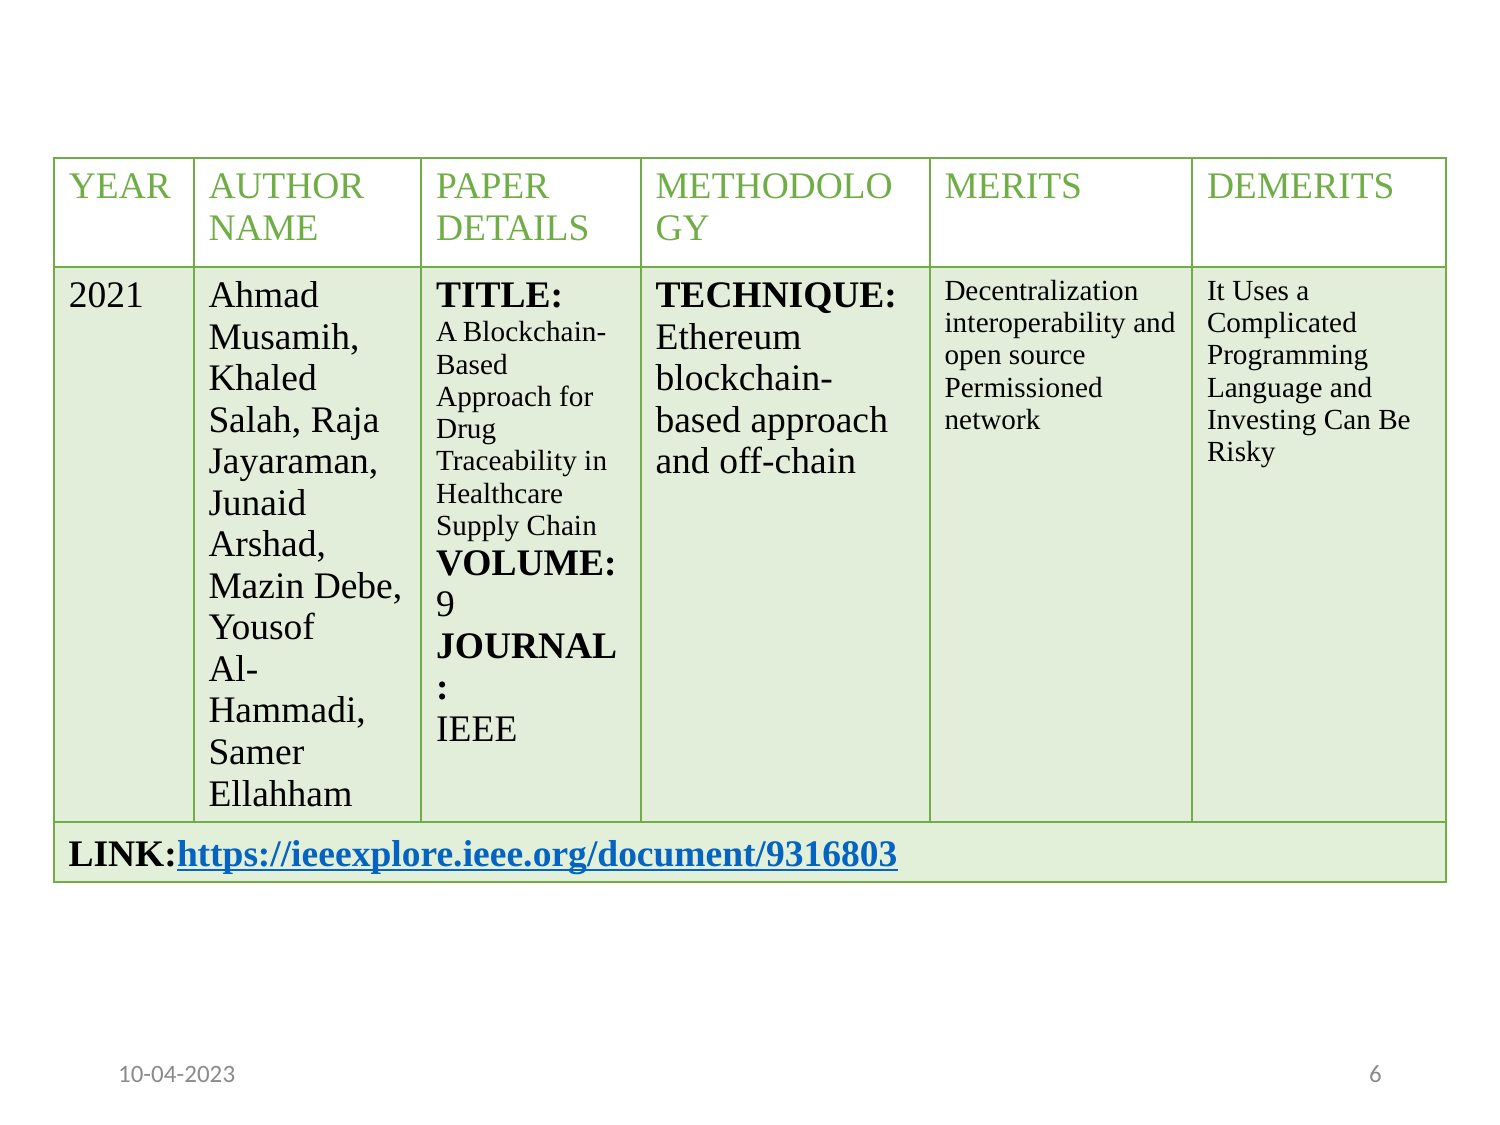

| YEAR | AUTHOR NAME | PAPER DETAILS | METHODOLOGY | MERITS | DEMERITS |
| --- | --- | --- | --- | --- | --- |
| 2021 | Ahmad Musamih, Khaled Salah, Raja Jayaraman, Junaid Arshad, Mazin Debe, Yousof Al-Hammadi, Samer Ellahham | TITLE: A Blockchain-Based Approach for Drug Traceability in Healthcare Supply Chain VOLUME: 9 JOURNAL: IEEE | TECHNIQUE: Ethereum blockchain-based approach and off-chain | Decentralization interoperability and open source Permissioned network | It Uses a Complicated Programming Language and Investing Can Be Risky |
LINK:https://ieeexplore.ieee.org/document/9316803
10-04-2023
6